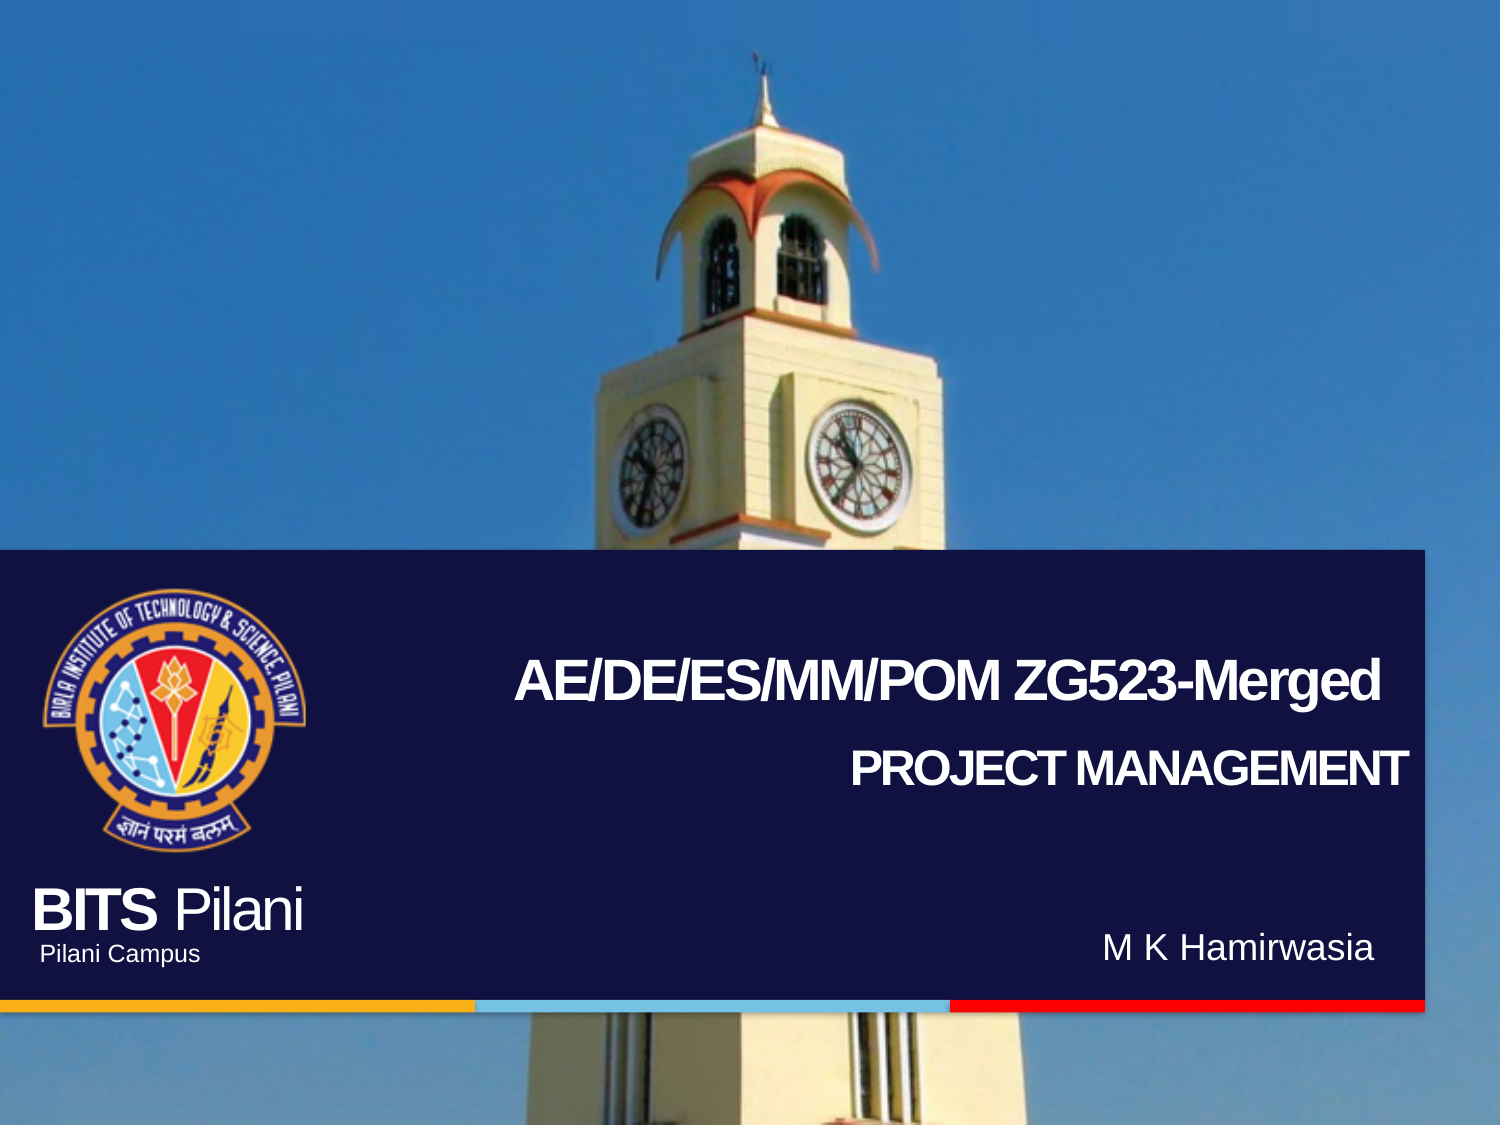

# AE/DE/ES/MM/POM ZG523-Merged PROJECT MANAGEMENT

M K Hamirwasia